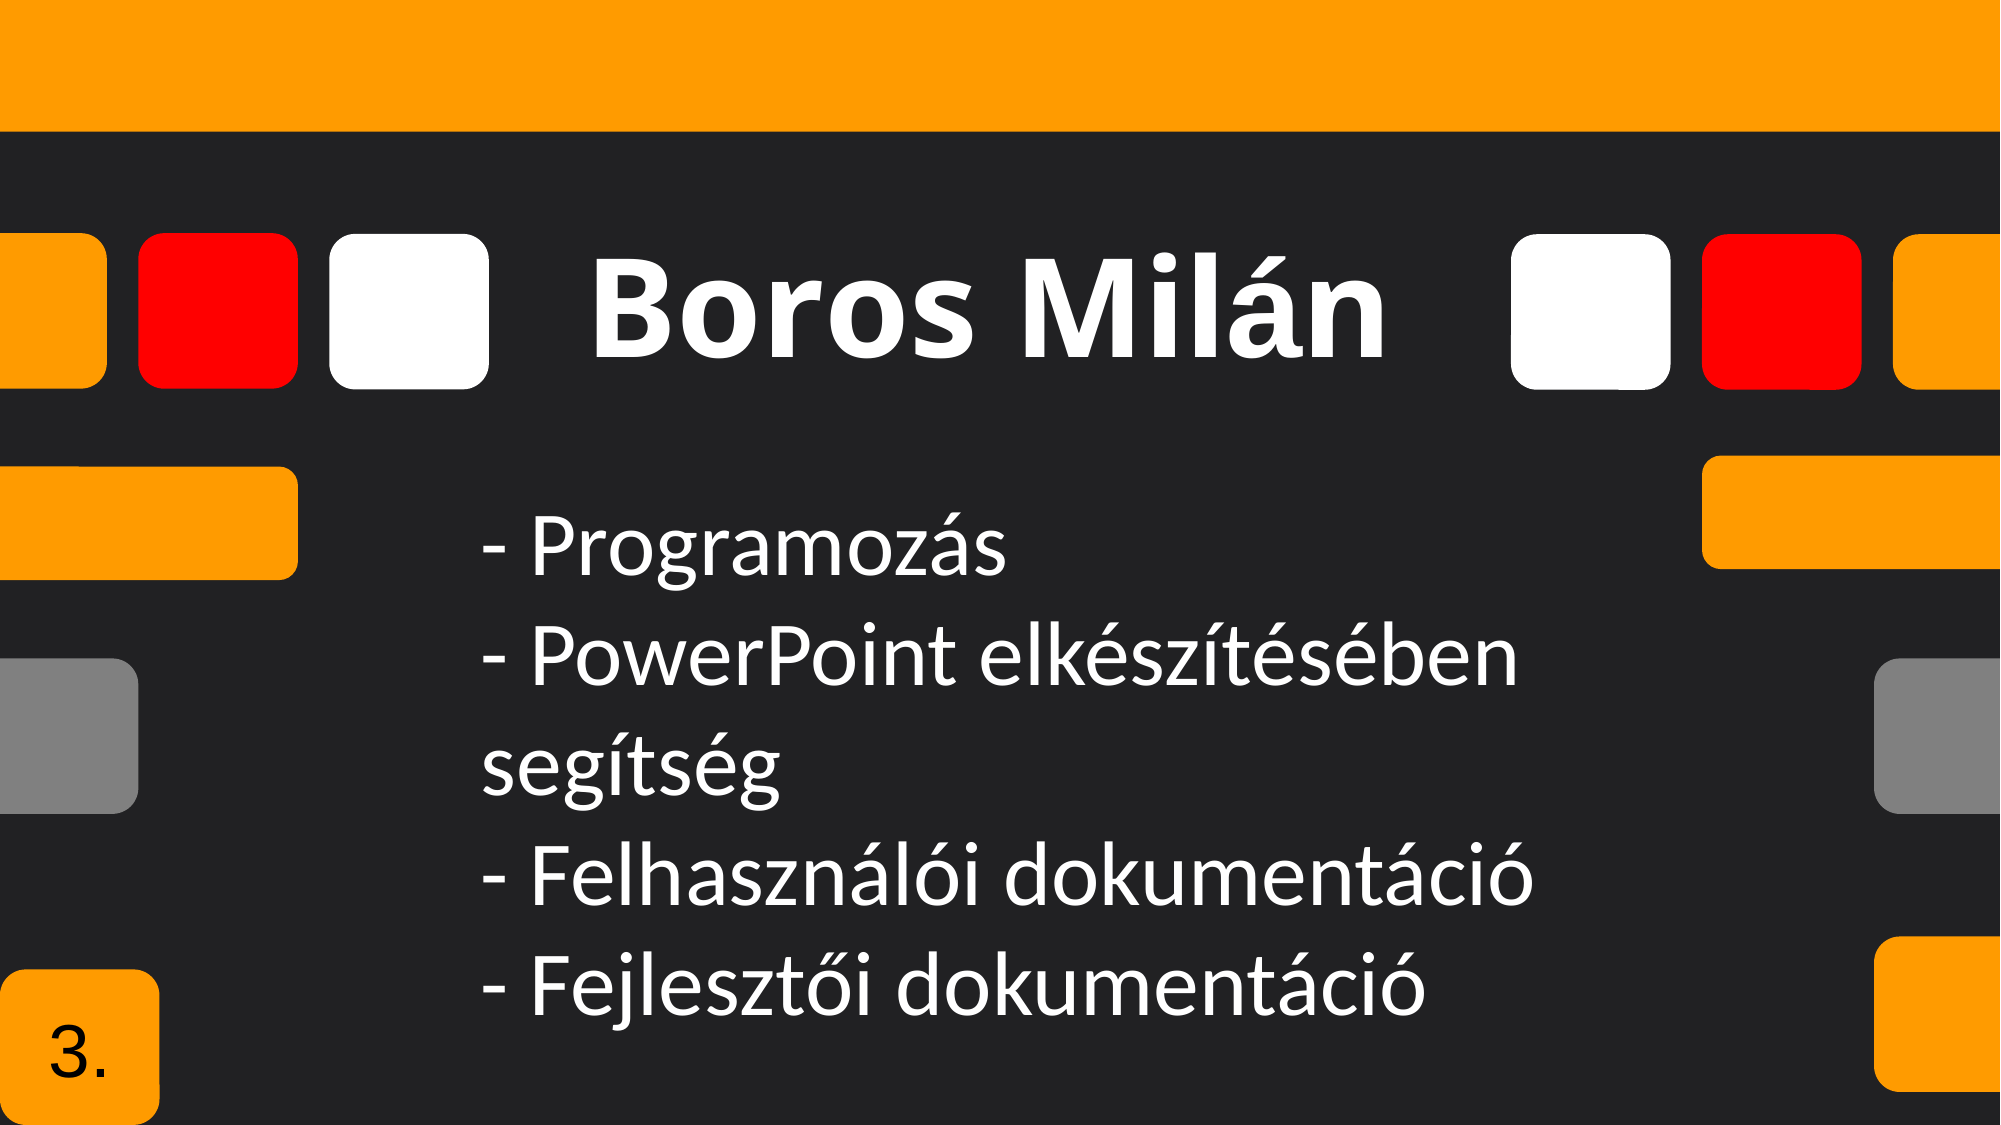

Boros Milán

- Programozás
- PowerPoint elkészítésében segítség
- Felhasználói dokumentáció
- Fejlesztői dokumentáció

3.